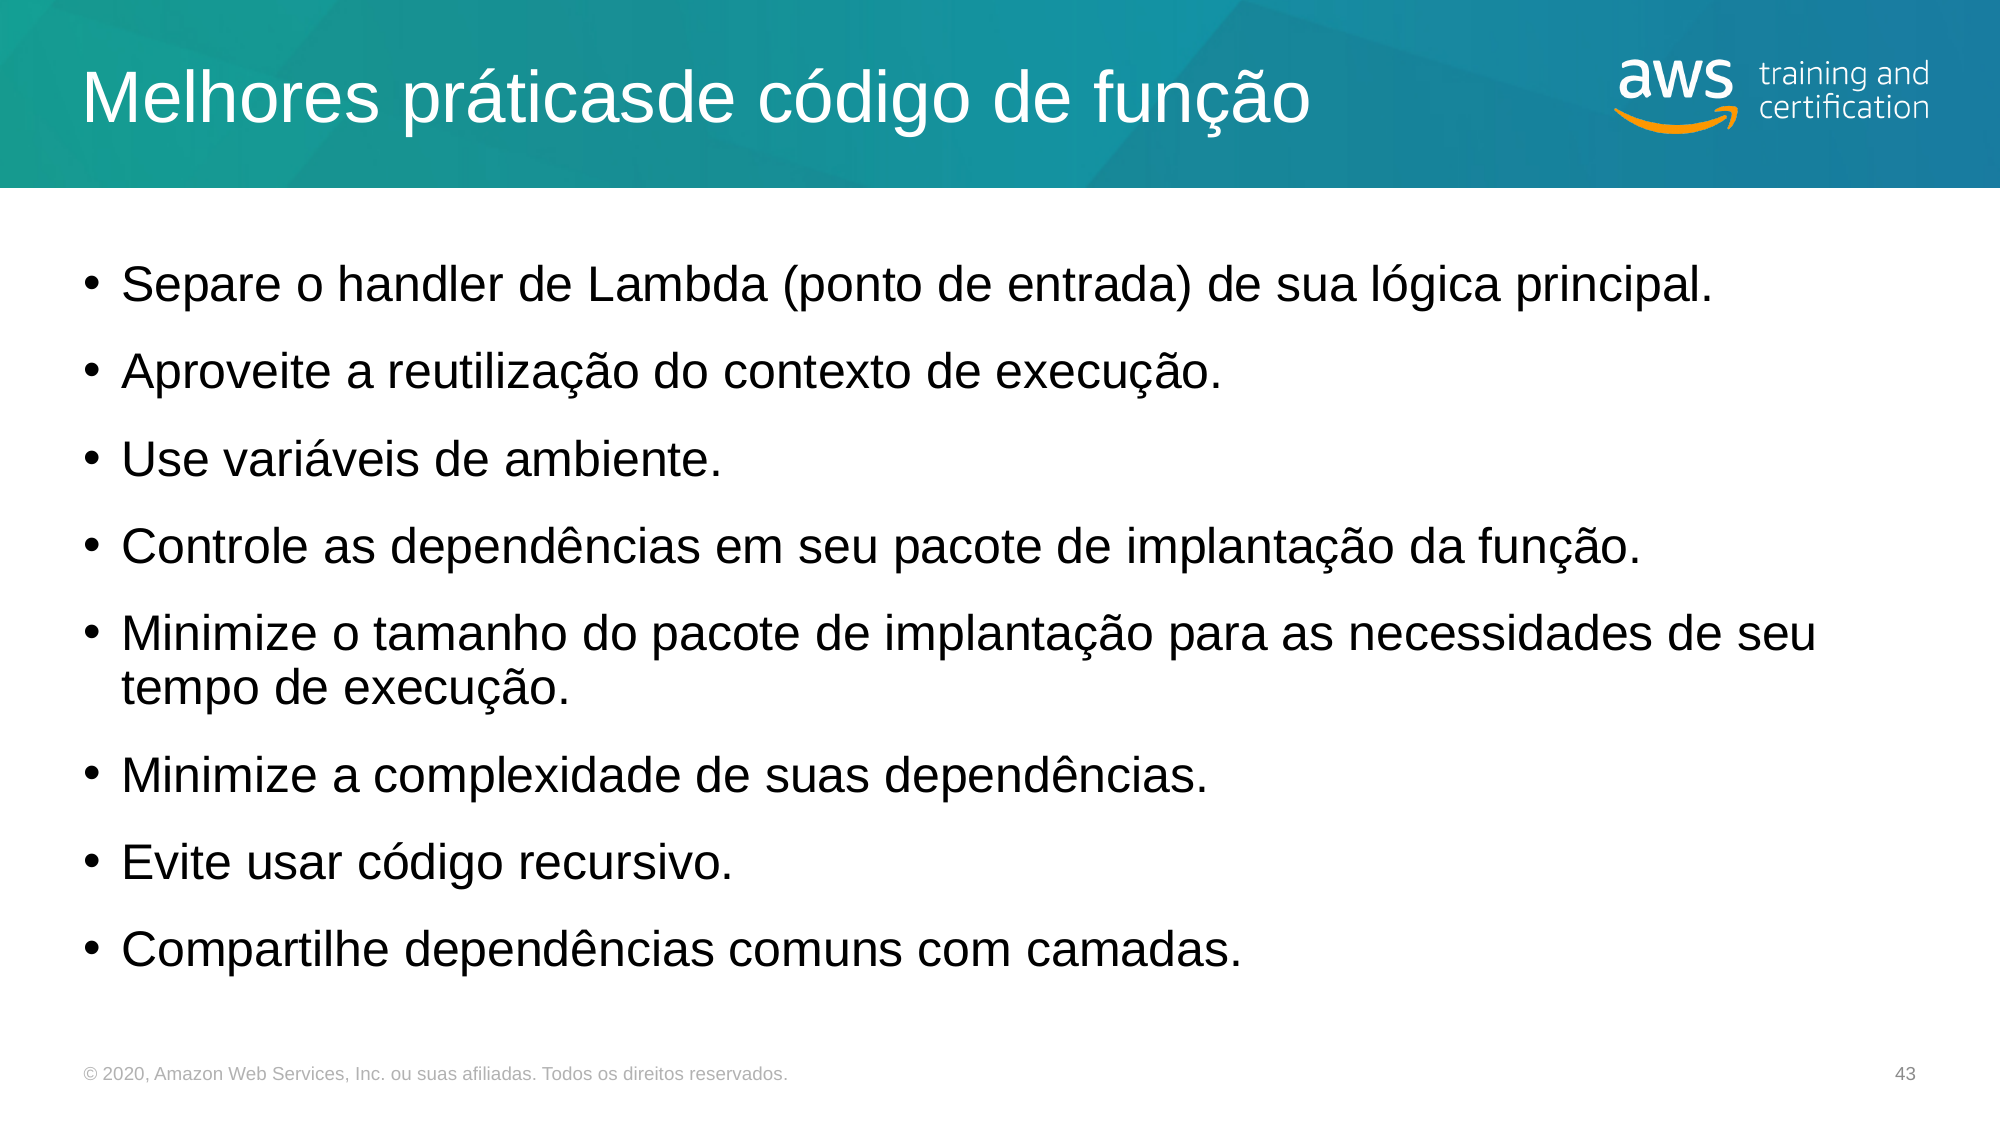

# Melhores práticasde código de função
Separe o handler de Lambda (ponto de entrada) de sua lógica principal.
Aproveite a reutilização do contexto de execução.
Use variáveis de ambiente.
Controle as dependências em seu pacote de implantação da função.
Minimize o tamanho do pacote de implantação para as necessidades de seu tempo de execução.
Minimize a complexidade de suas dependências.
Evite usar código recursivo.
Compartilhe dependências comuns com camadas.
© 2020, Amazon Web Services, Inc. ou suas afiliadas. Todos os direitos reservados.
43